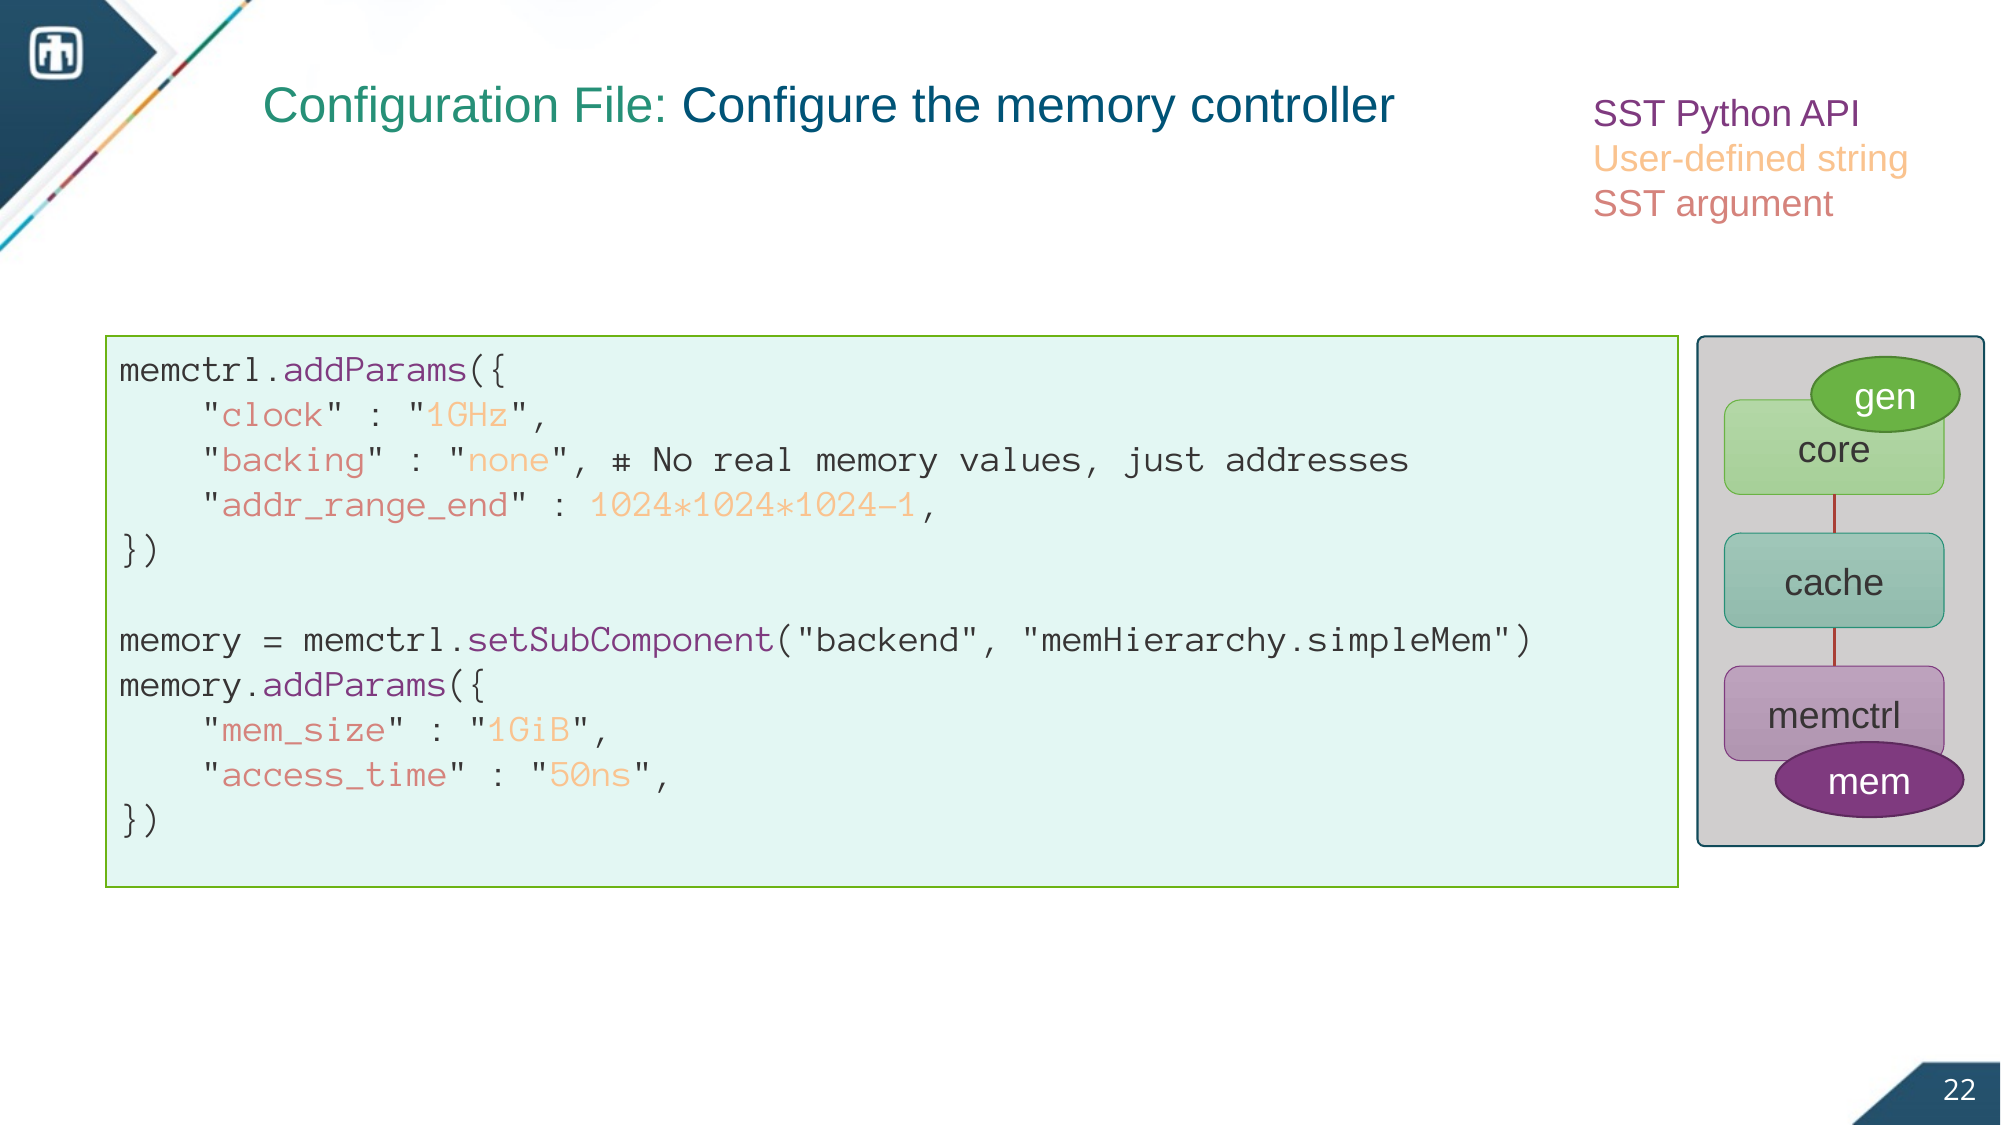

# Configuration File: Configure the memory controller
SST Python API
User-defined string
SST argument

memctrl.addParams({
    "clock" : "1GHz",
    "backing" : "none", # No real memory values, just addresses
    "addr_range_end" : 1024*1024*1024-1,
})

memory = memctrl.setSubComponent("backend", "memHierarchy.simpleMem")
memory.addParams({
    "mem_size" : "1GiB",
    "access_time" : "50ns",
})

gen
core
cache
memctrl
mem
22